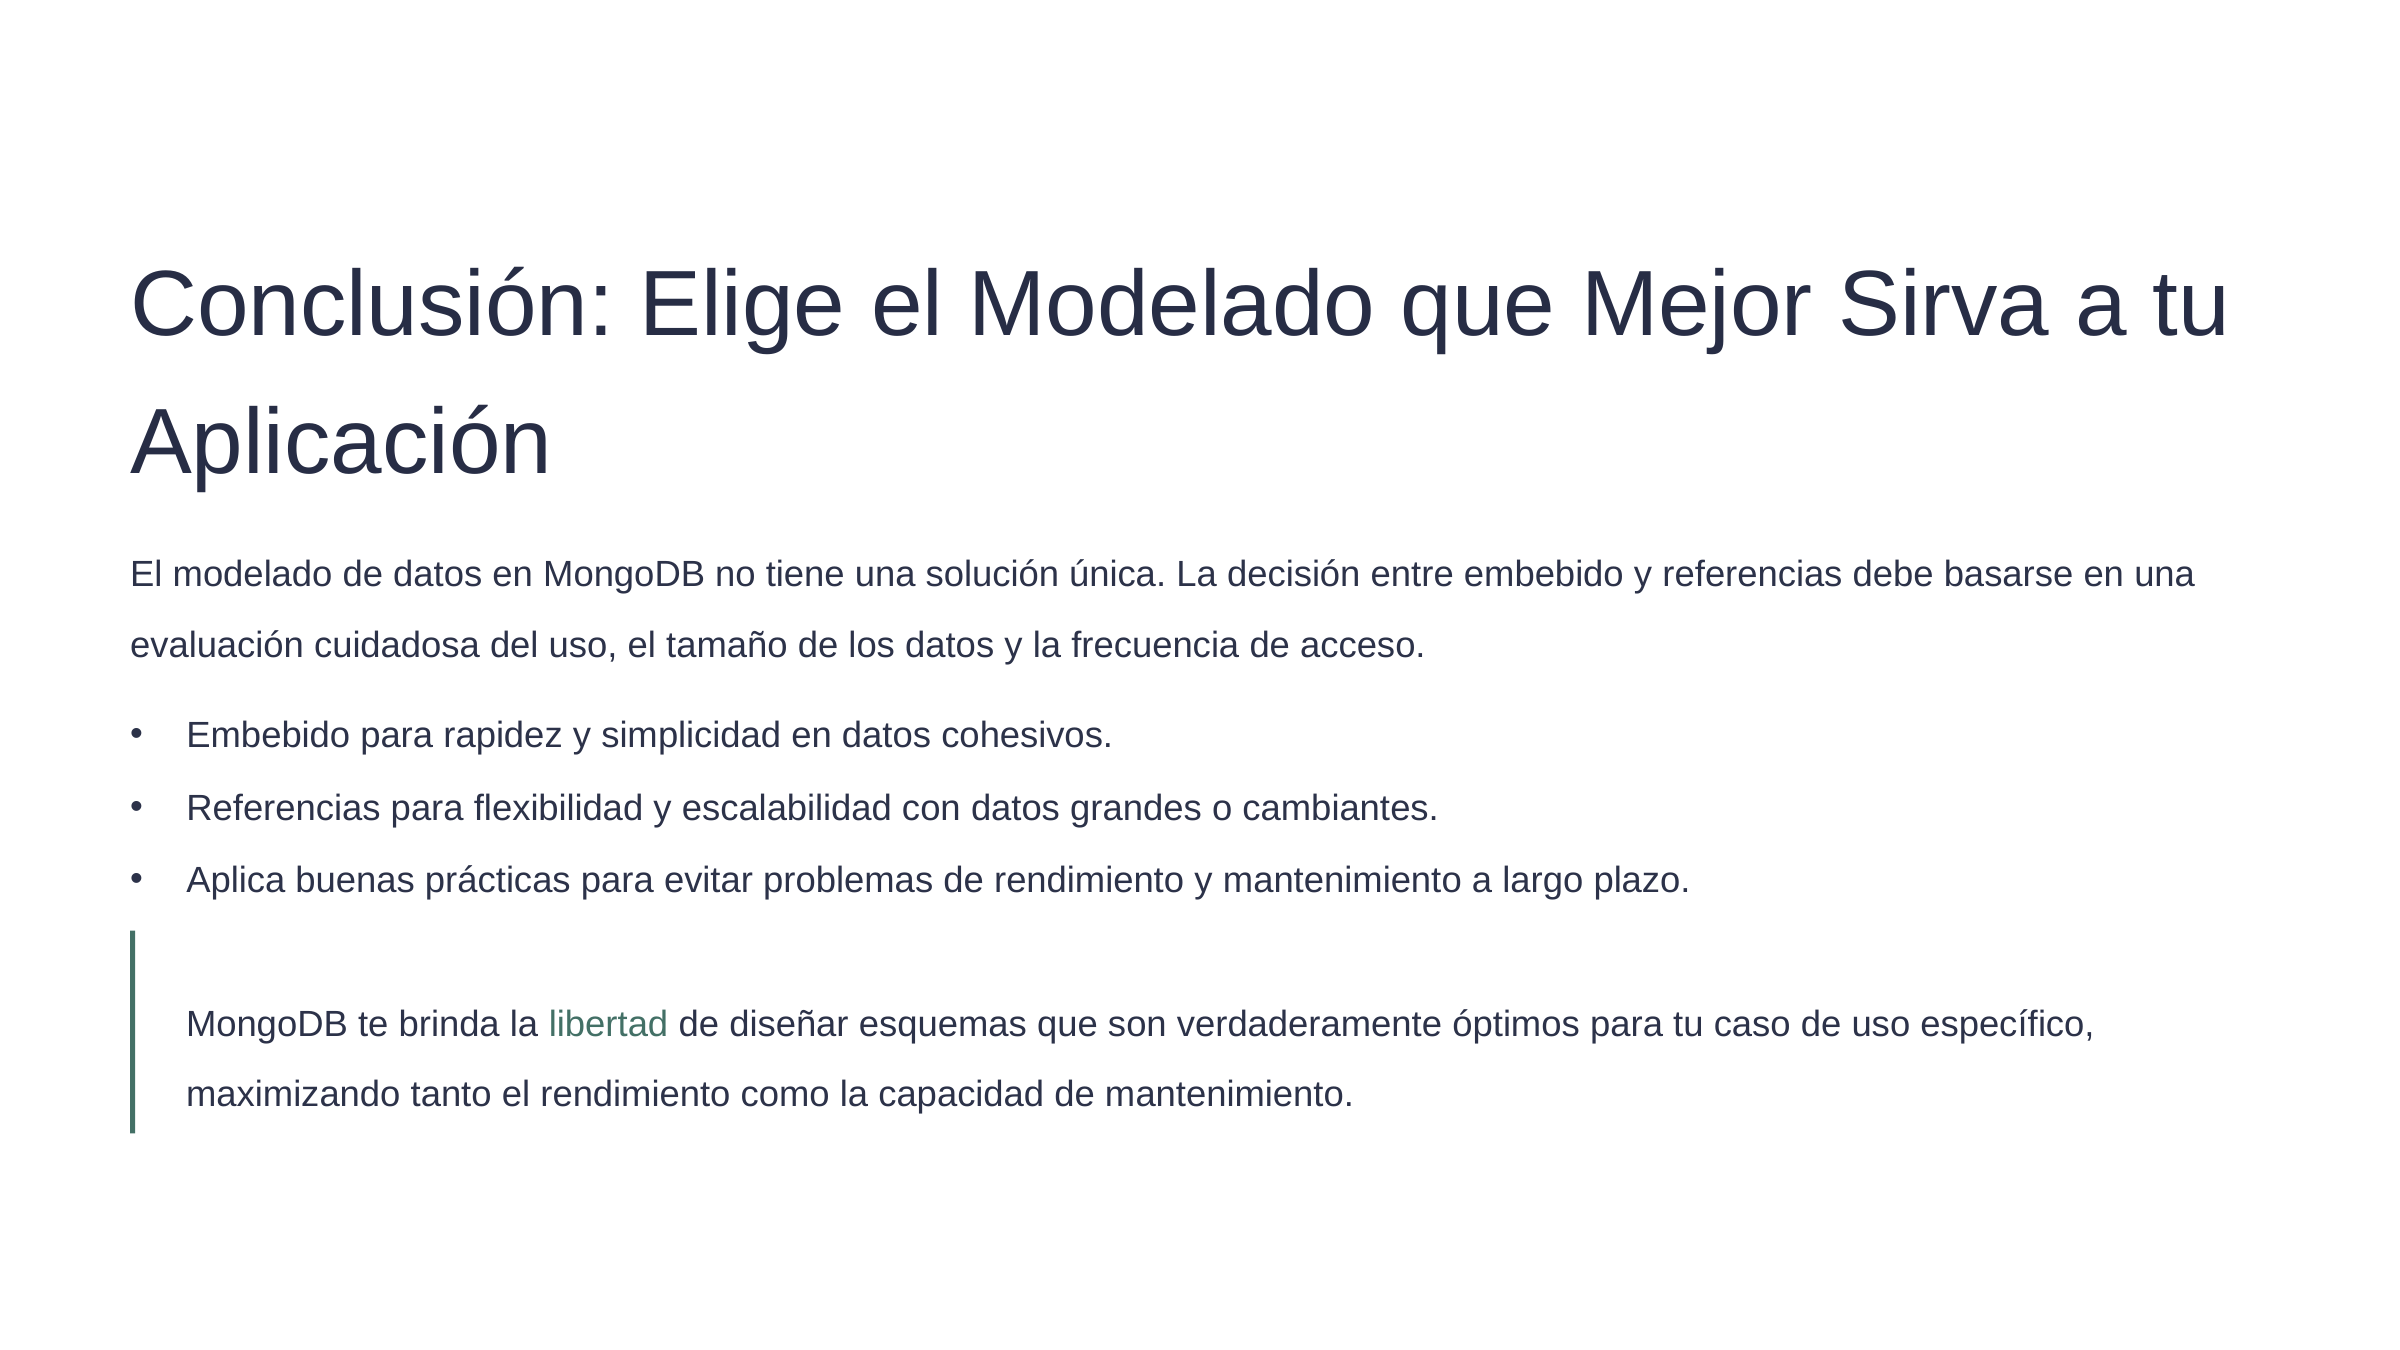

Conclusión: Elige el Modelado que Mejor Sirva a tu Aplicación
El modelado de datos en MongoDB no tiene una solución única. La decisión entre embebido y referencias debe basarse en una evaluación cuidadosa del uso, el tamaño de los datos y la frecuencia de acceso.
Embebido para rapidez y simplicidad en datos cohesivos.
Referencias para flexibilidad y escalabilidad con datos grandes o cambiantes.
Aplica buenas prácticas para evitar problemas de rendimiento y mantenimiento a largo plazo.

MongoDB te brinda la libertad de diseñar esquemas que son verdaderamente óptimos para tu caso de uso específico, maximizando tanto el rendimiento como la capacidad de mantenimiento.